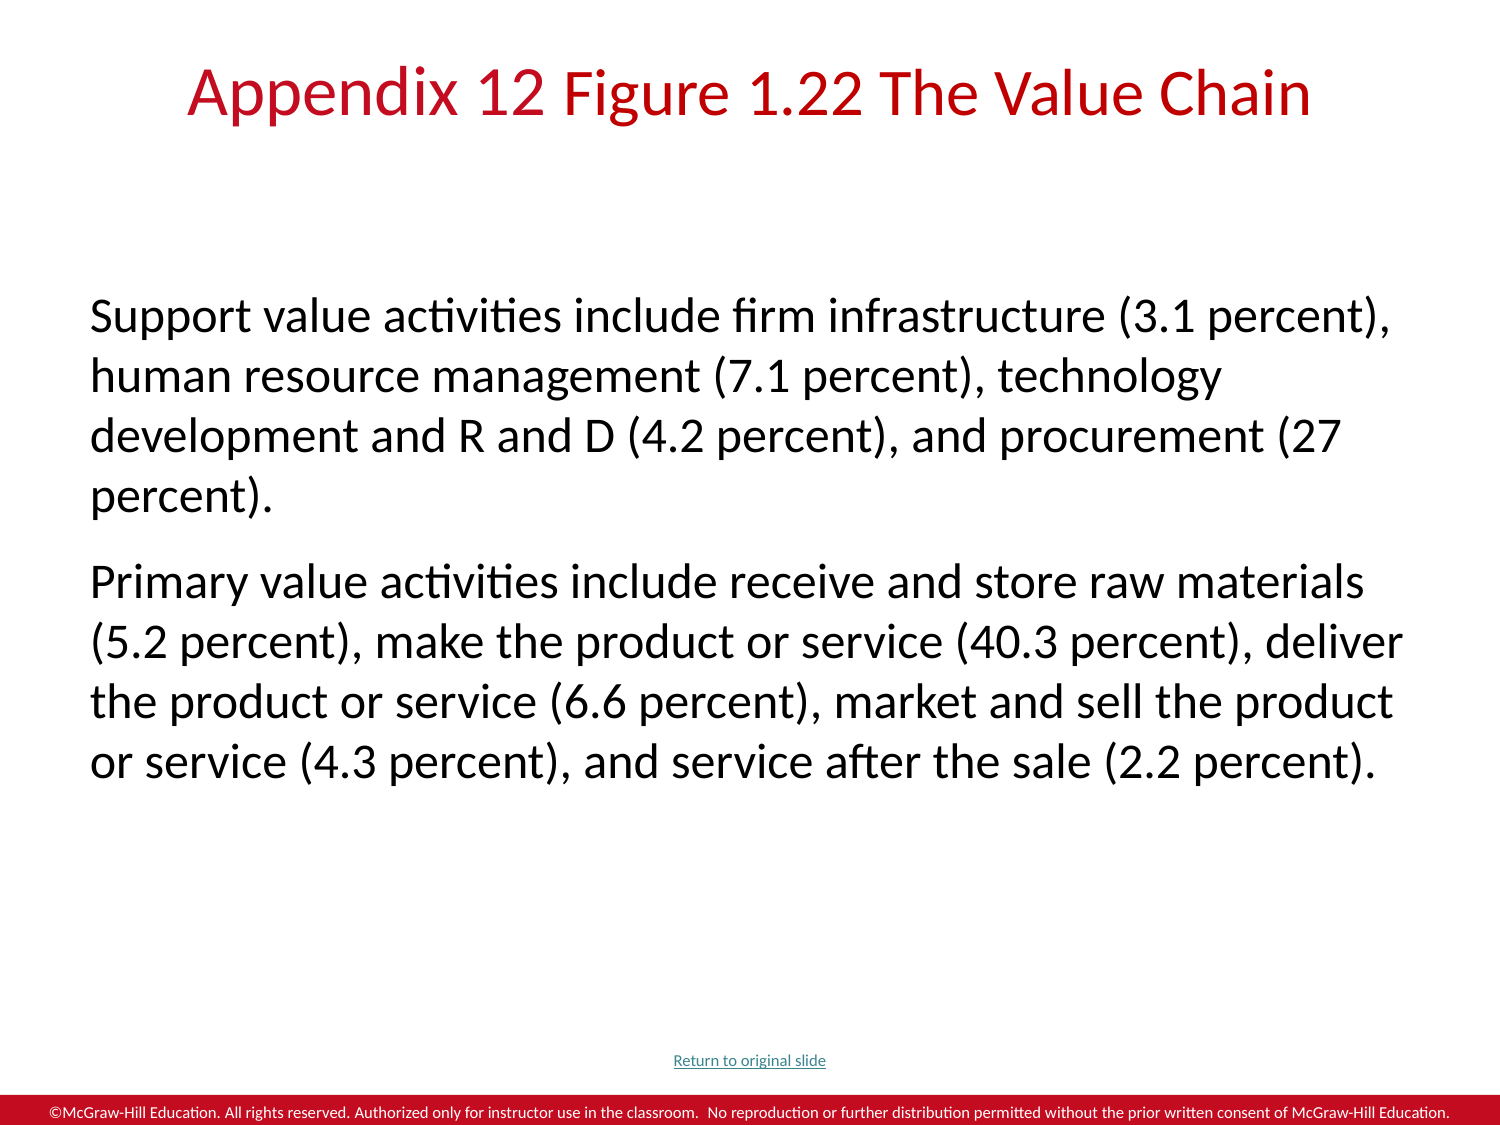

# Appendix 12 Figure 1.22 The Value Chain
Support value activities include firm infrastructure (3.1 percent), human resource management (7.1 percent), technology development and R and D (4.2 percent), and procurement (27 percent).
Primary value activities include receive and store raw materials (5.2 percent), make the product or service (40.3 percent), deliver the product or service (6.6 percent), market and sell the product or service (4.3 percent), and service after the sale (2.2 percent).
Return to original slide